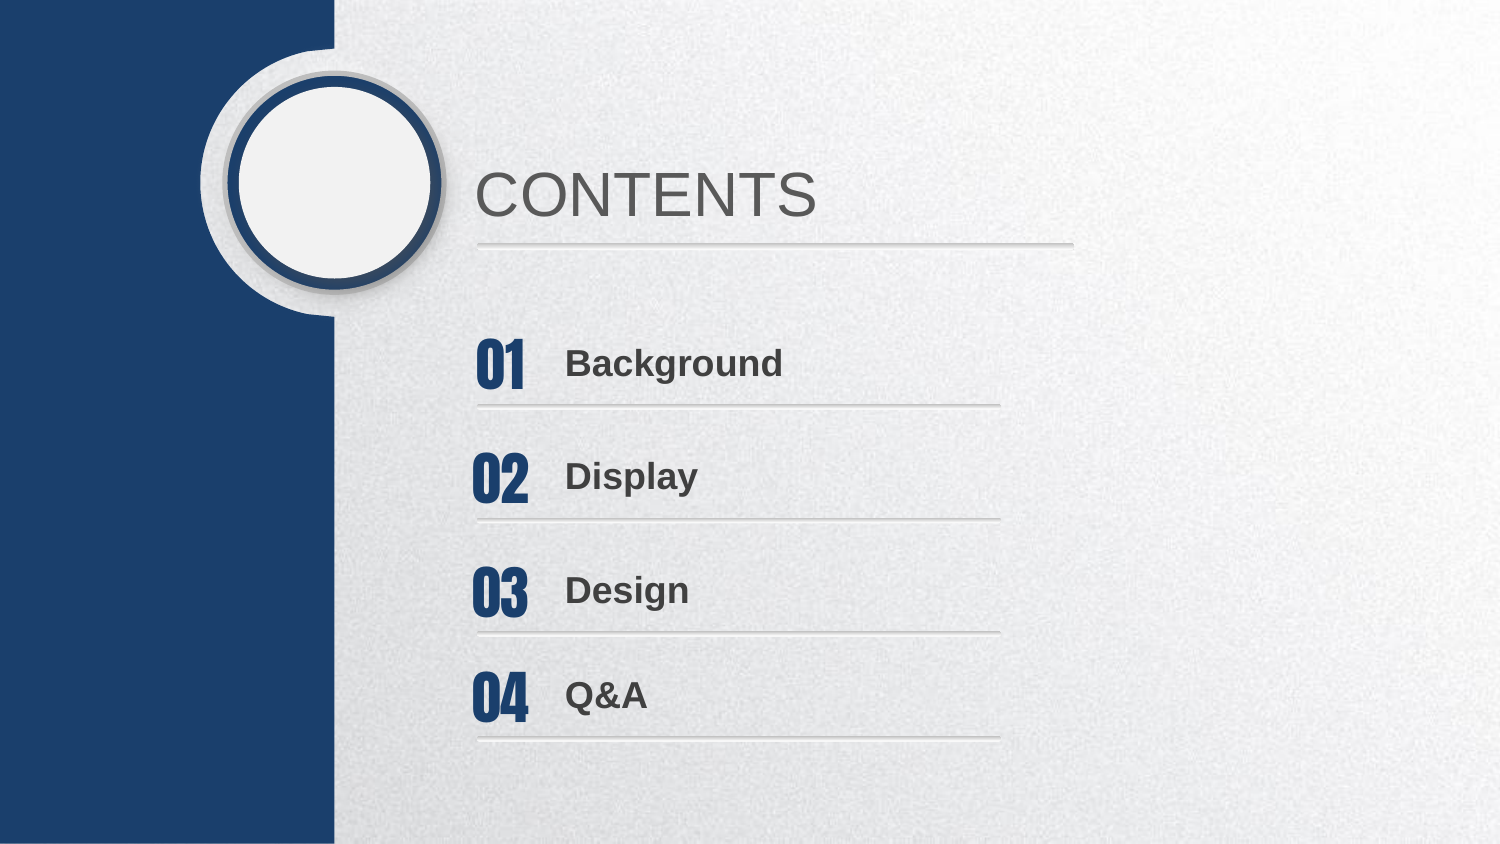

CONTENTS

01
Background

02
Display

03
Design

04
Q&A